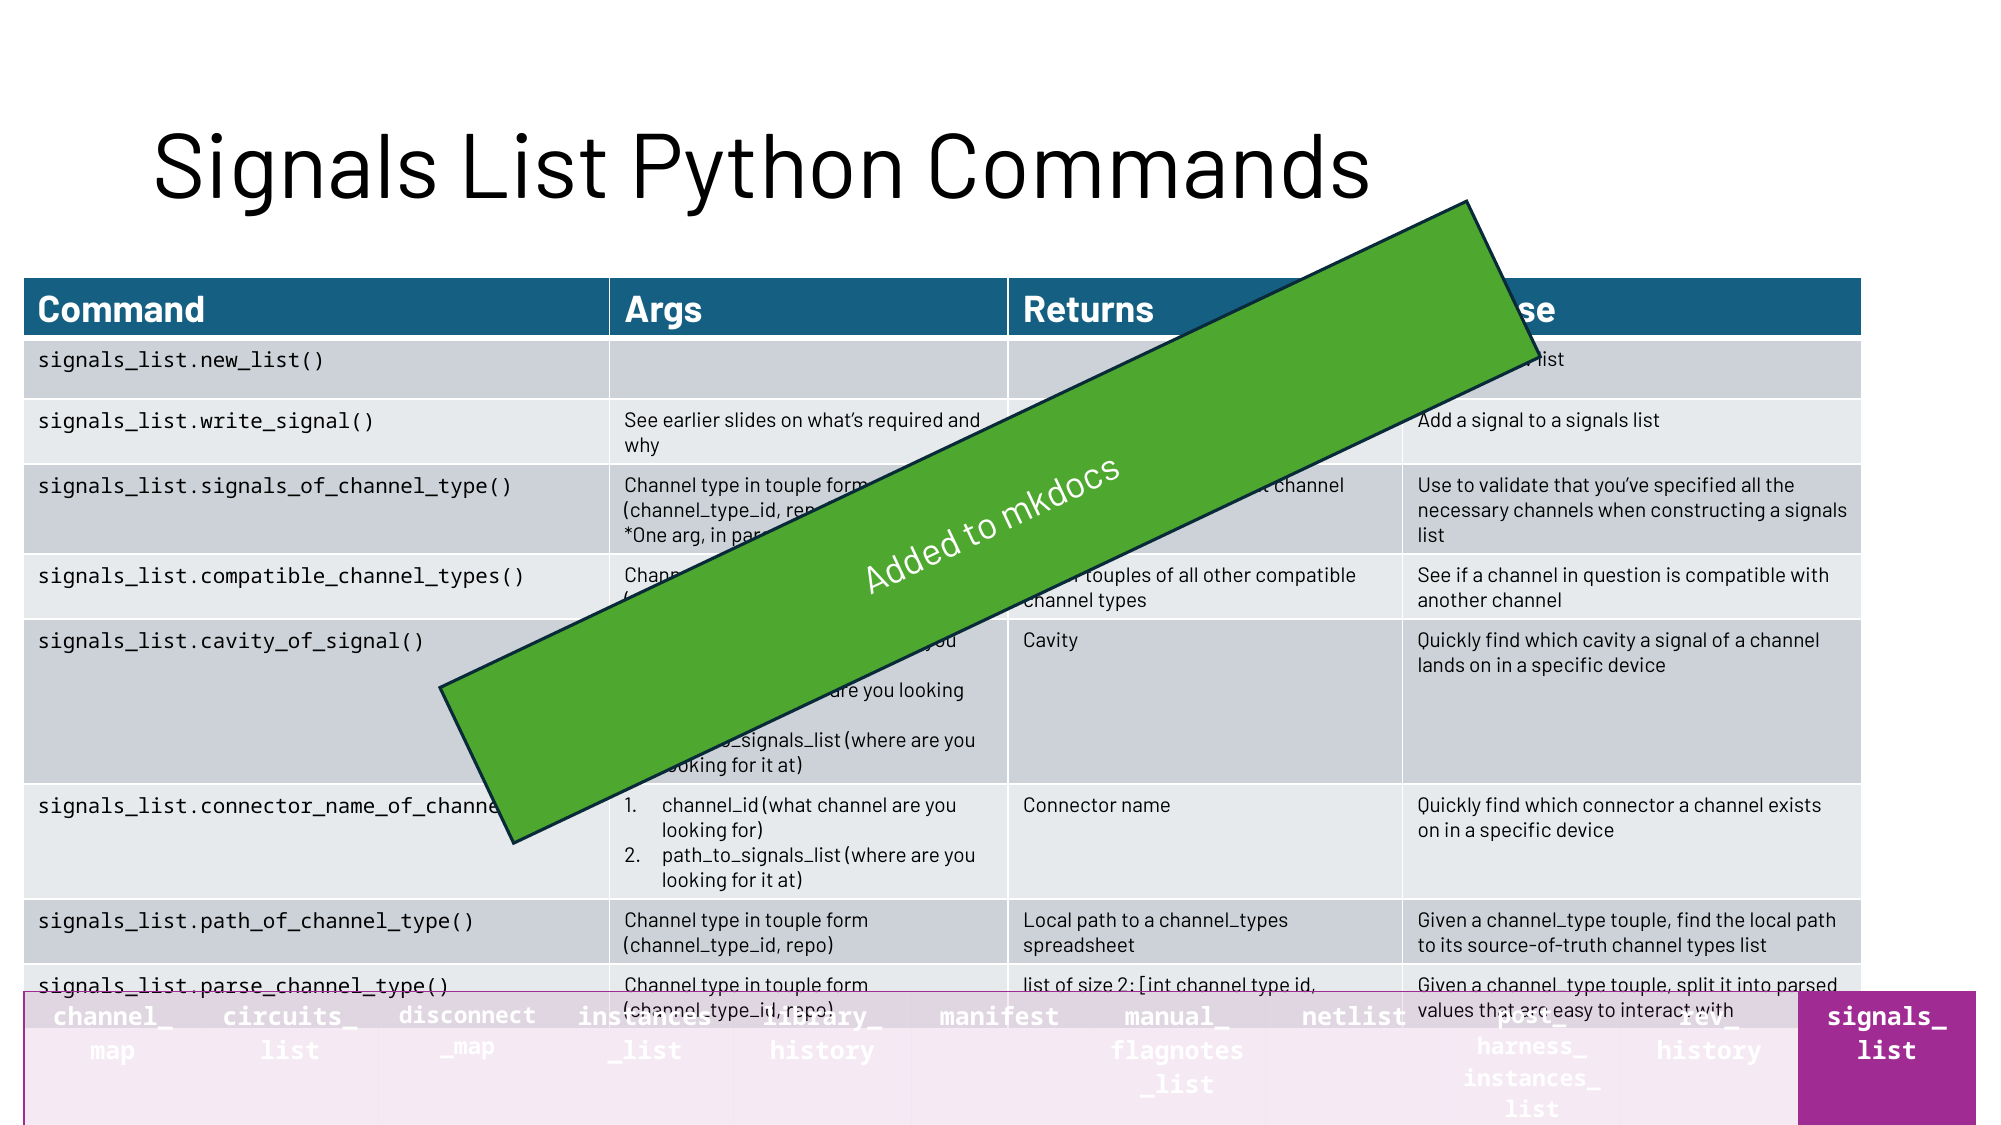

# Signals List Python Commands
| Command | Args | Returns | Purpose |
| --- | --- | --- | --- |
| signals\_list.new\_list() |  |  | Create a new list |
| signals\_list.write\_signal() | See earlier slides on what’s required and why |  | Add a signal to a signals list |
| signals\_list.signals\_of\_channel\_type() | Channel type in touple form (channel\_type\_id, repo) \*One arg, in parenthesis\* | List of all the signals of that channel type | Use to validate that you’ve specified all the necessary channels when constructing a signals list |
| signals\_list.compatible\_channel\_types() | Channel type in touple form (channel\_type\_id, repo) | List of touples of all other compatible channel types | See if a channel in question is compatible with another channel |
| signals\_list.cavity\_of\_signal() | channel\_id (what channel are you looking for) signal (what signal are you looking for) path\_to\_signals\_list (where are you looking for it at) | Cavity | Quickly find which cavity a signal of a channel lands on in a specific device |
| signals\_list.connector\_name\_of\_channel() | channel\_id (what channel are you looking for) path\_to\_signals\_list (where are you looking for it at) | Connector name | Quickly find which connector a channel exists on in a specific device |
| signals\_list.path\_of\_channel\_type() | Channel type in touple form (channel\_type\_id, repo) | Local path to a channel\_types spreadsheet | Given a channel\_type touple, find the local path to its source-of-truth channel types list |
| signals\_list.parse\_channel\_type() | Channel type in touple form (channel\_type\_id, repo) | list of size 2: [int channel type id, | Given a channel\_type touple, split it into parsed values that are easy to interact with |
Added to mkdocs
| channel\_ map | circuits\_list | disconnect \_map | instances\_list | library\_ history | manifest | manual\_ flagnotes\_list | netlist | post\_ harness\_ instances\_list | rev\_ history | signals\_ list |
| --- | --- | --- | --- | --- | --- | --- | --- | --- | --- | --- |